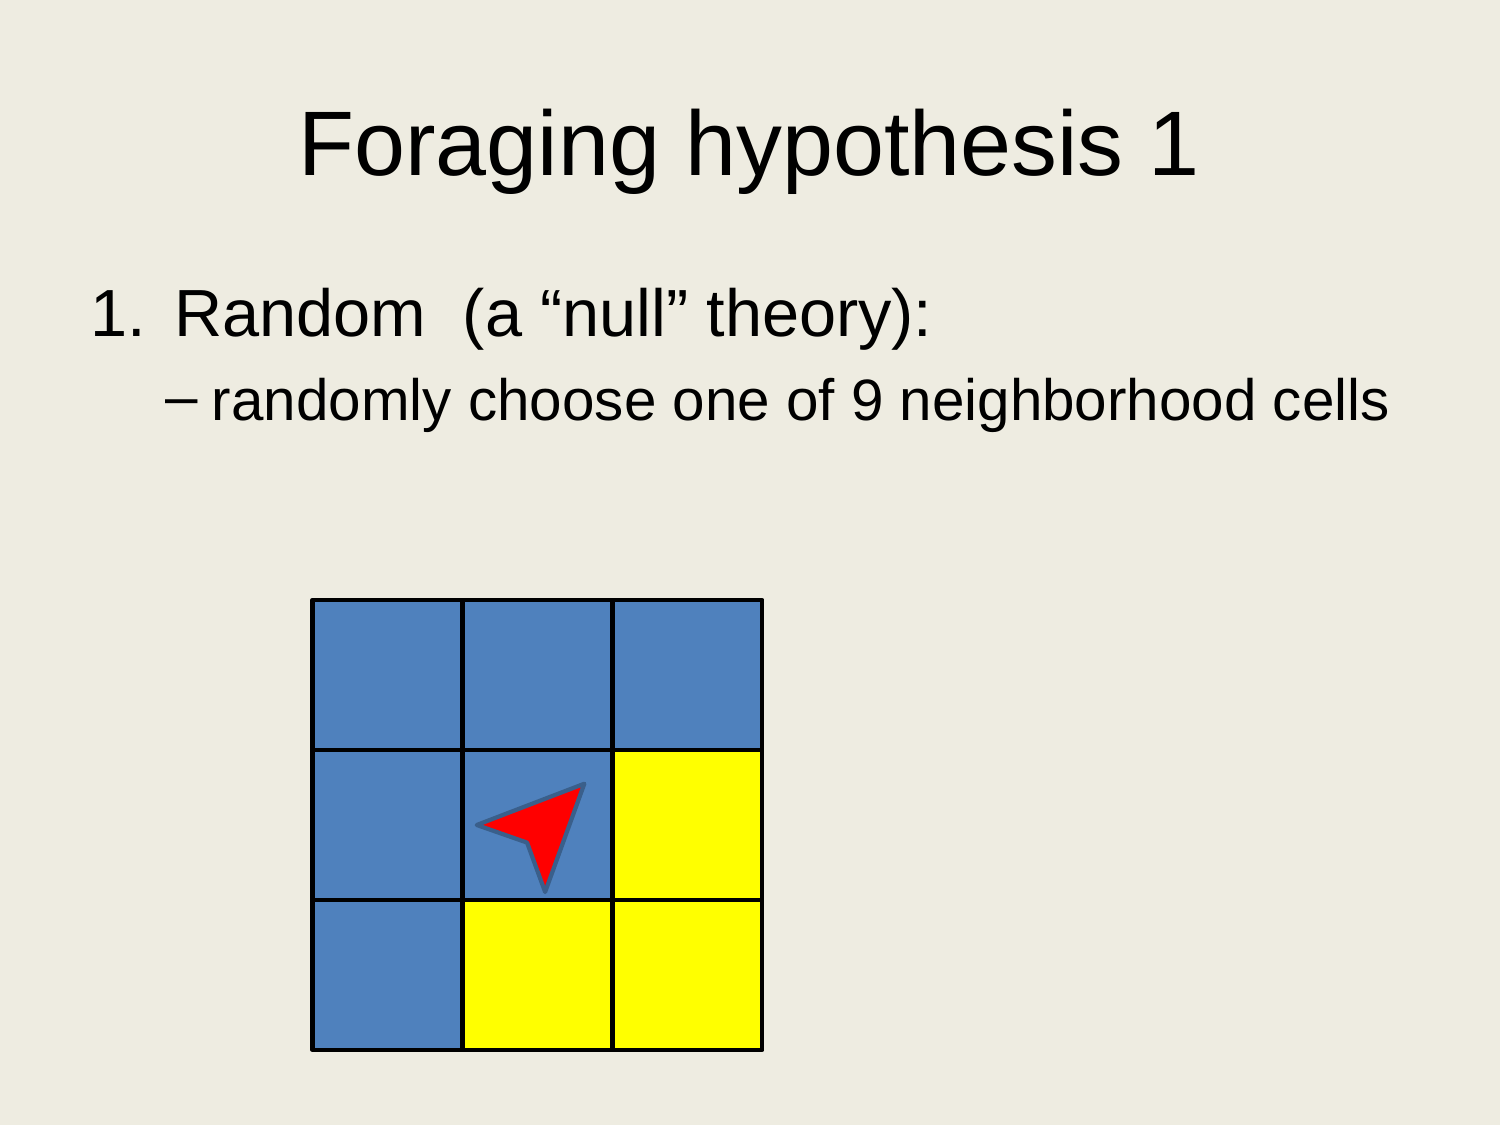

# Foraging hypothesis 1
Random  (a “null” theory):
randomly choose one of 9 neighborhood cells